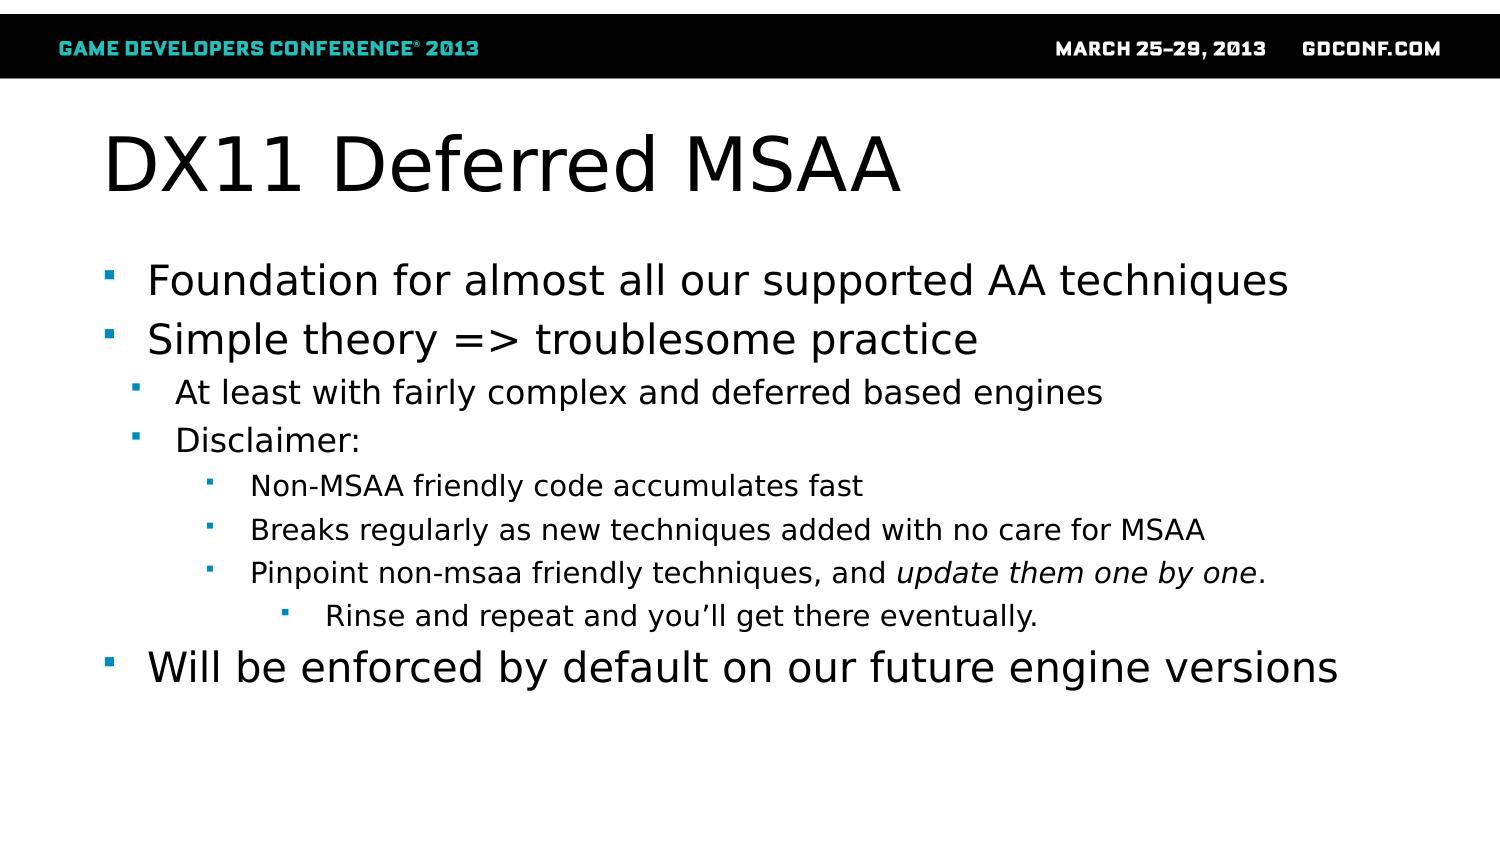

# DX11 Deferred MSAA
Foundation for almost all our supported AA techniques
Simple theory => troublesome practice
At least with fairly complex and deferred based engines
Disclaimer:
Non-MSAA friendly code accumulates fast
Breaks regularly as new techniques added with no care for MSAA
Pinpoint non-msaa friendly techniques, and update them one by one.
Rinse and repeat and you’ll get there eventually.
Will be enforced by default on our future engine versions